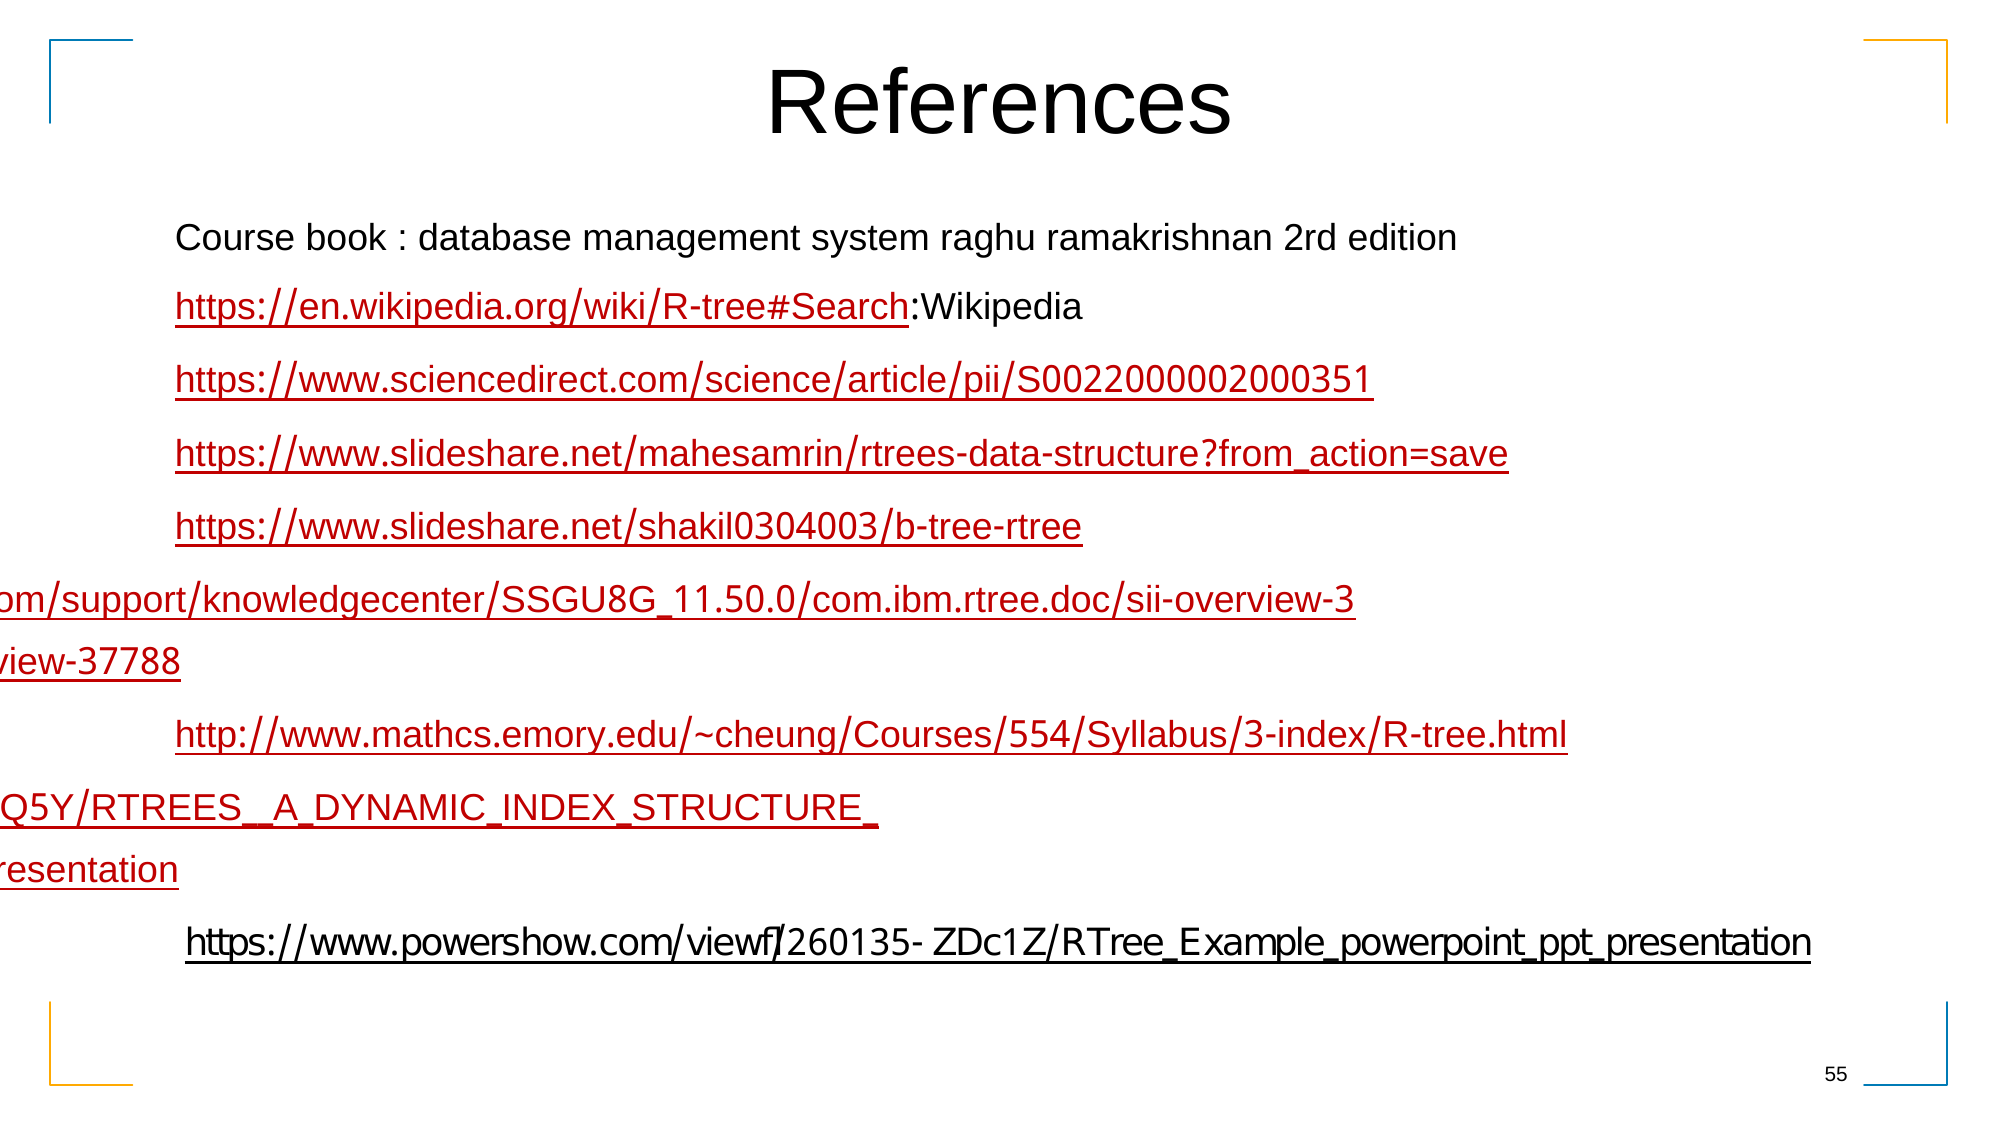

References
Course book : database management system raghu ramakrishnan 2rd edition
Wikipedia:https://en.wikipedia.org/wiki/R-tree#Search
https://www.sciencedirect.com/science/article/pii/S0022000002000351
https://www.slideshare.net/mahesamrin/rtrees-data-structure?from_action=save
https://www.slideshare.net/shakil0304003/b-tree-rtree
https://www.ibm.com/support/knowledgecenter/SSGU8G_11.50.0/com.ibm.rtree.doc/sii-overview-37788.htm#sii-overview-37788
http://www.mathcs.emory.edu/~cheung/Courses/554/Syllabus/3-index/R-tree.html
https://www.powershow.com/view/1dc6eb-MmQ5Y/RTREES__A_DYNAMIC_INDEX_STRUCTURE_FOR_SPATIAL_SEARCHING_powerpoint_ppt_presentation
https://www.powershow.com/viewfl/260135-ZDc1Z/RTree_Example_powerpoint_ppt_presentation

55